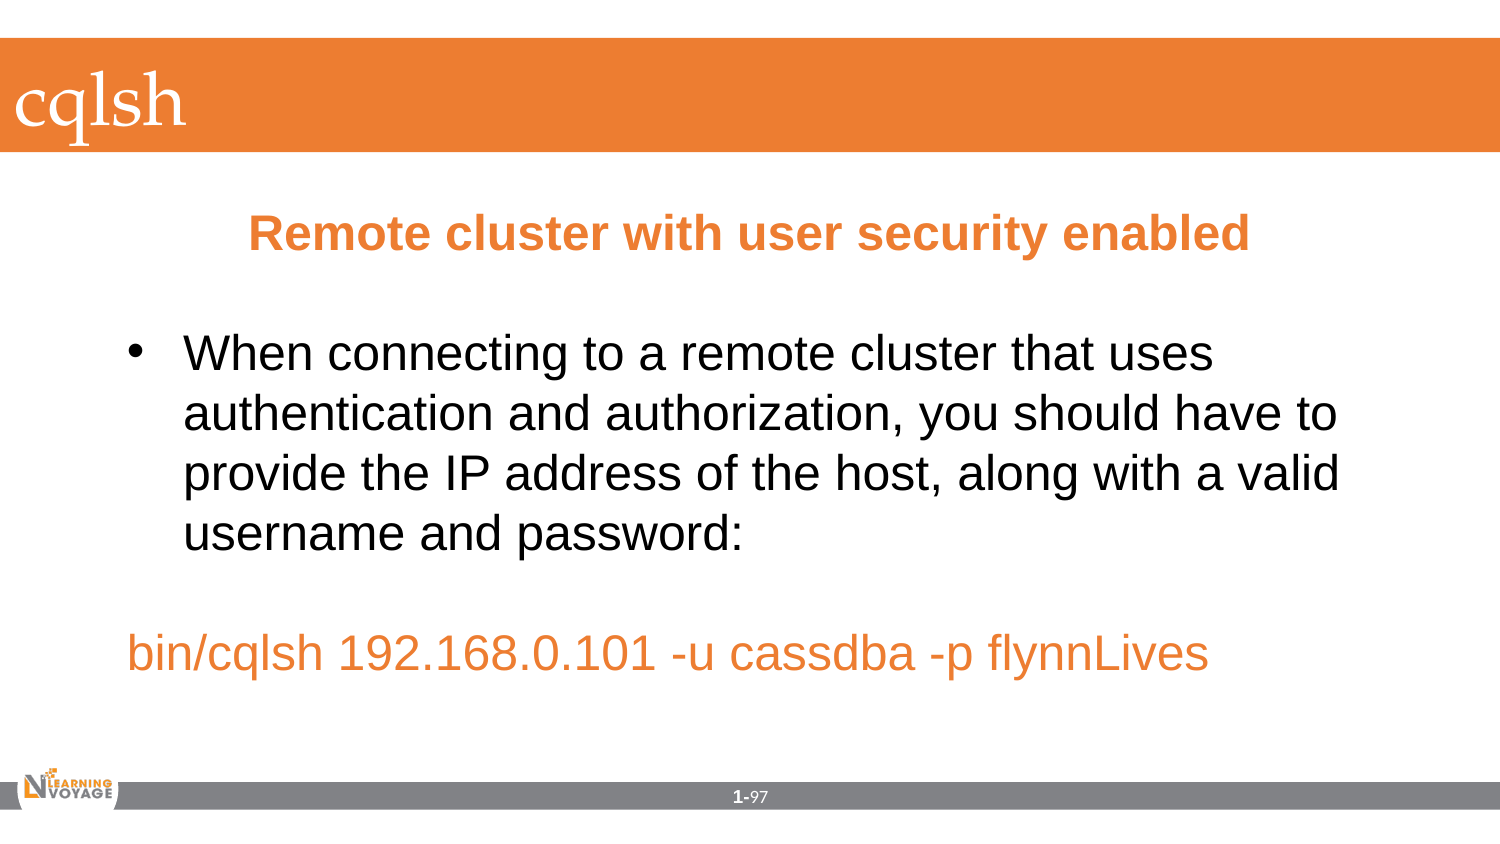

cqlsh
Remote cluster with user security enabled

When connecting to a remote cluster that uses authentication and authorization, you should have to provide the IP address of the host, along with a valid username and password:

bin/cqlsh 192.168.0.101 -u cassdba -p flynnLives
1-97